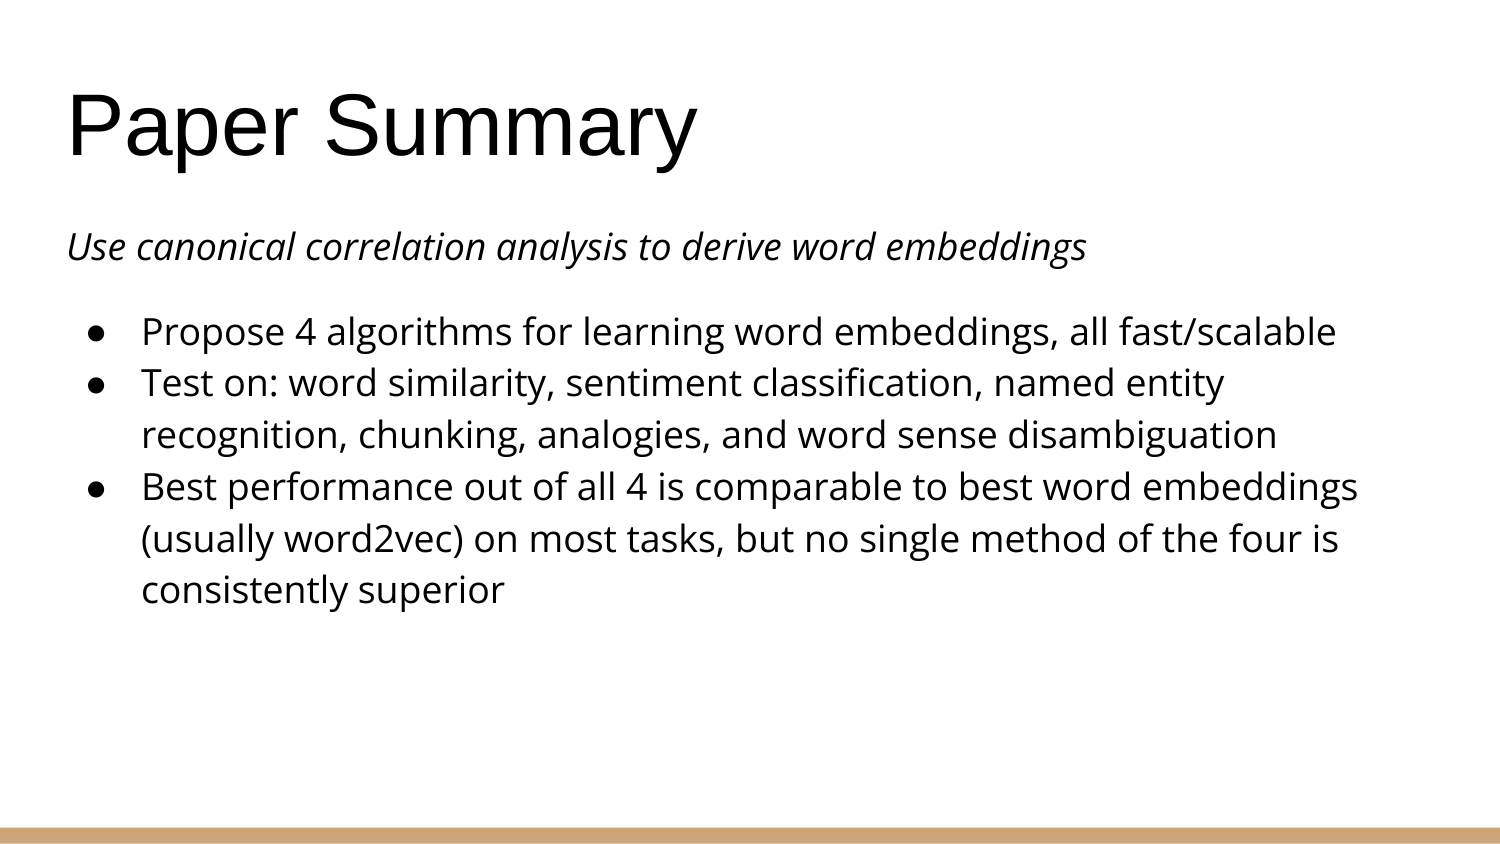

# Paper Summary
Use canonical correlation analysis to derive word embeddings
Propose 4 algorithms for learning word embeddings, all fast/scalable
Test on: word similarity, sentiment classification, named entity recognition, chunking, analogies, and word sense disambiguation
Best performance out of all 4 is comparable to best word embeddings (usually word2vec) on most tasks, but no single method of the four is consistently superior